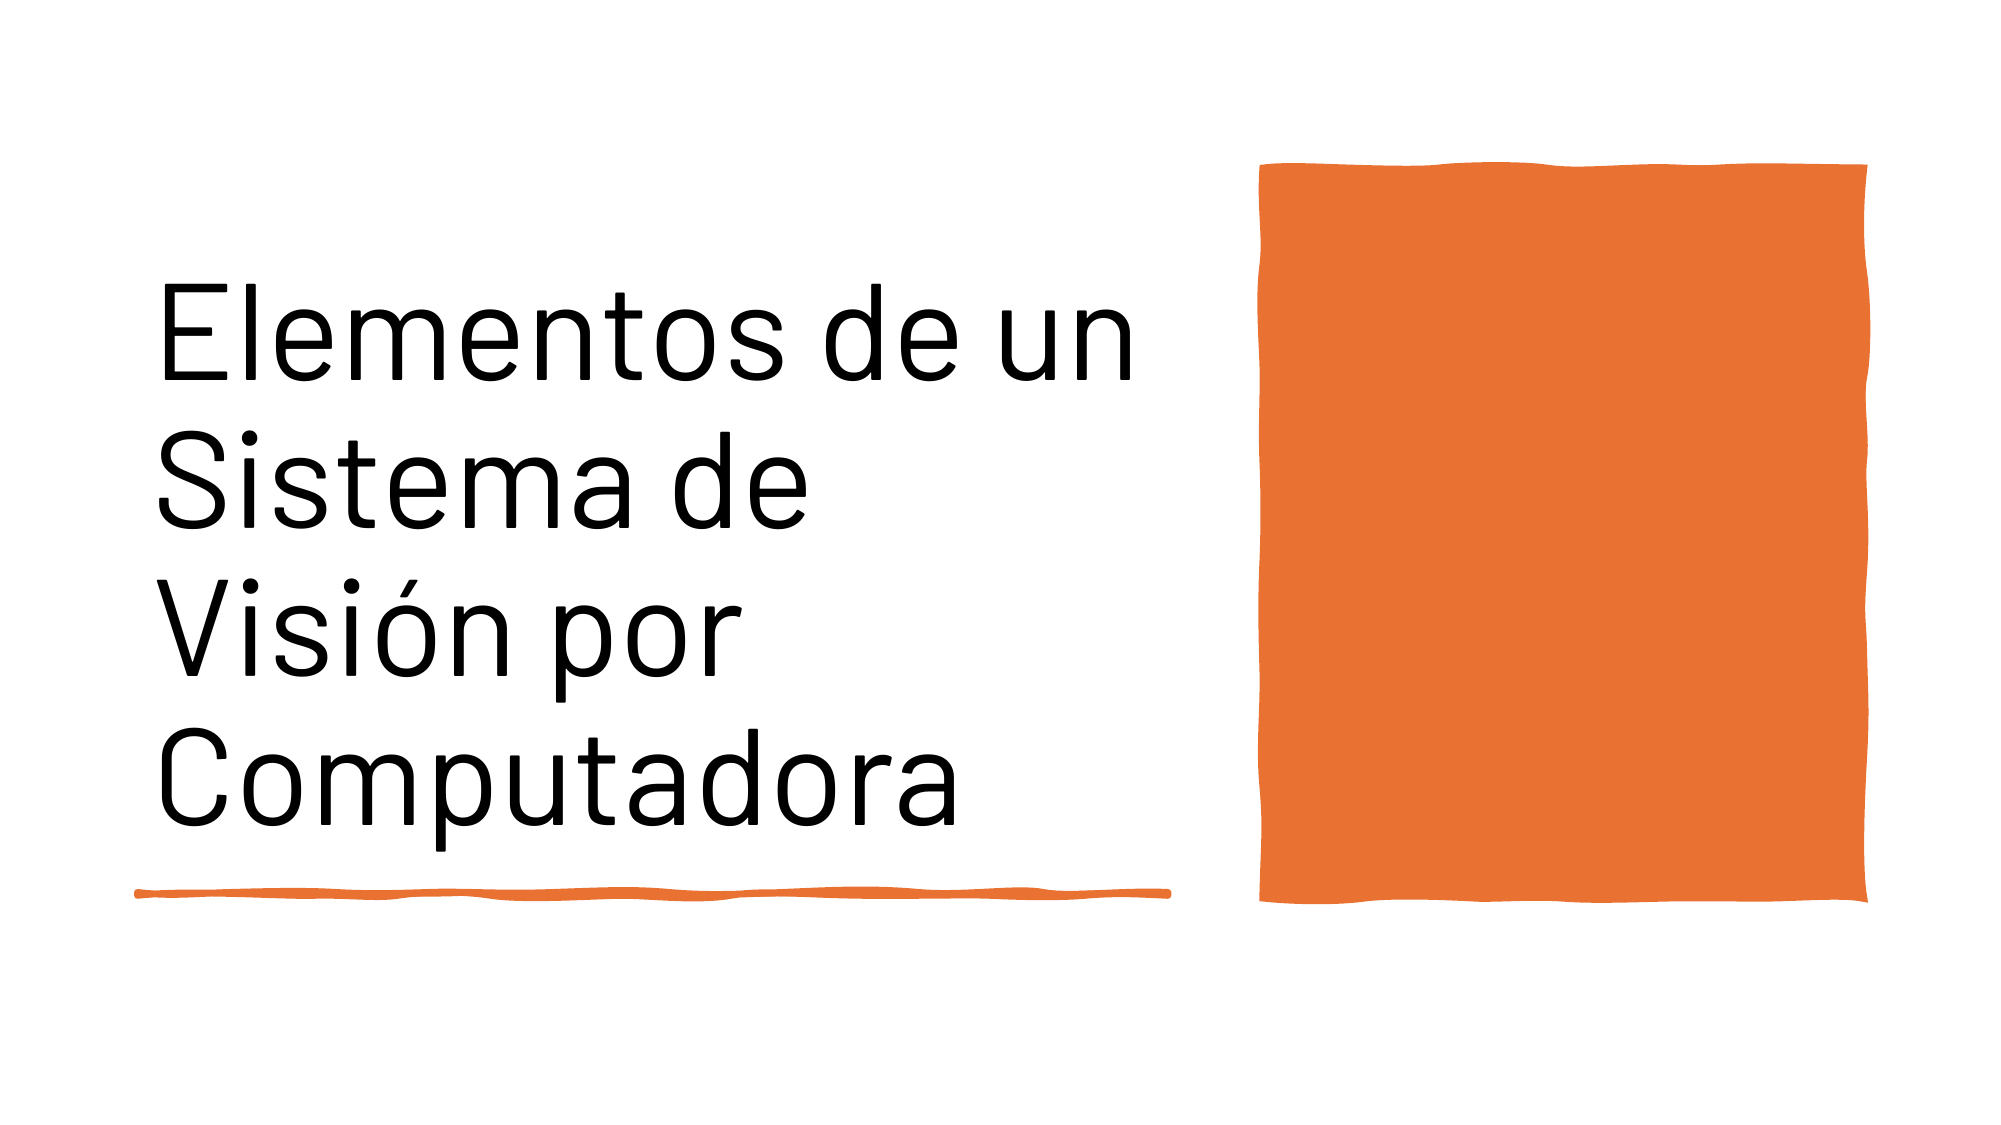

# Elementos de un Sistema de Visión por Computadora